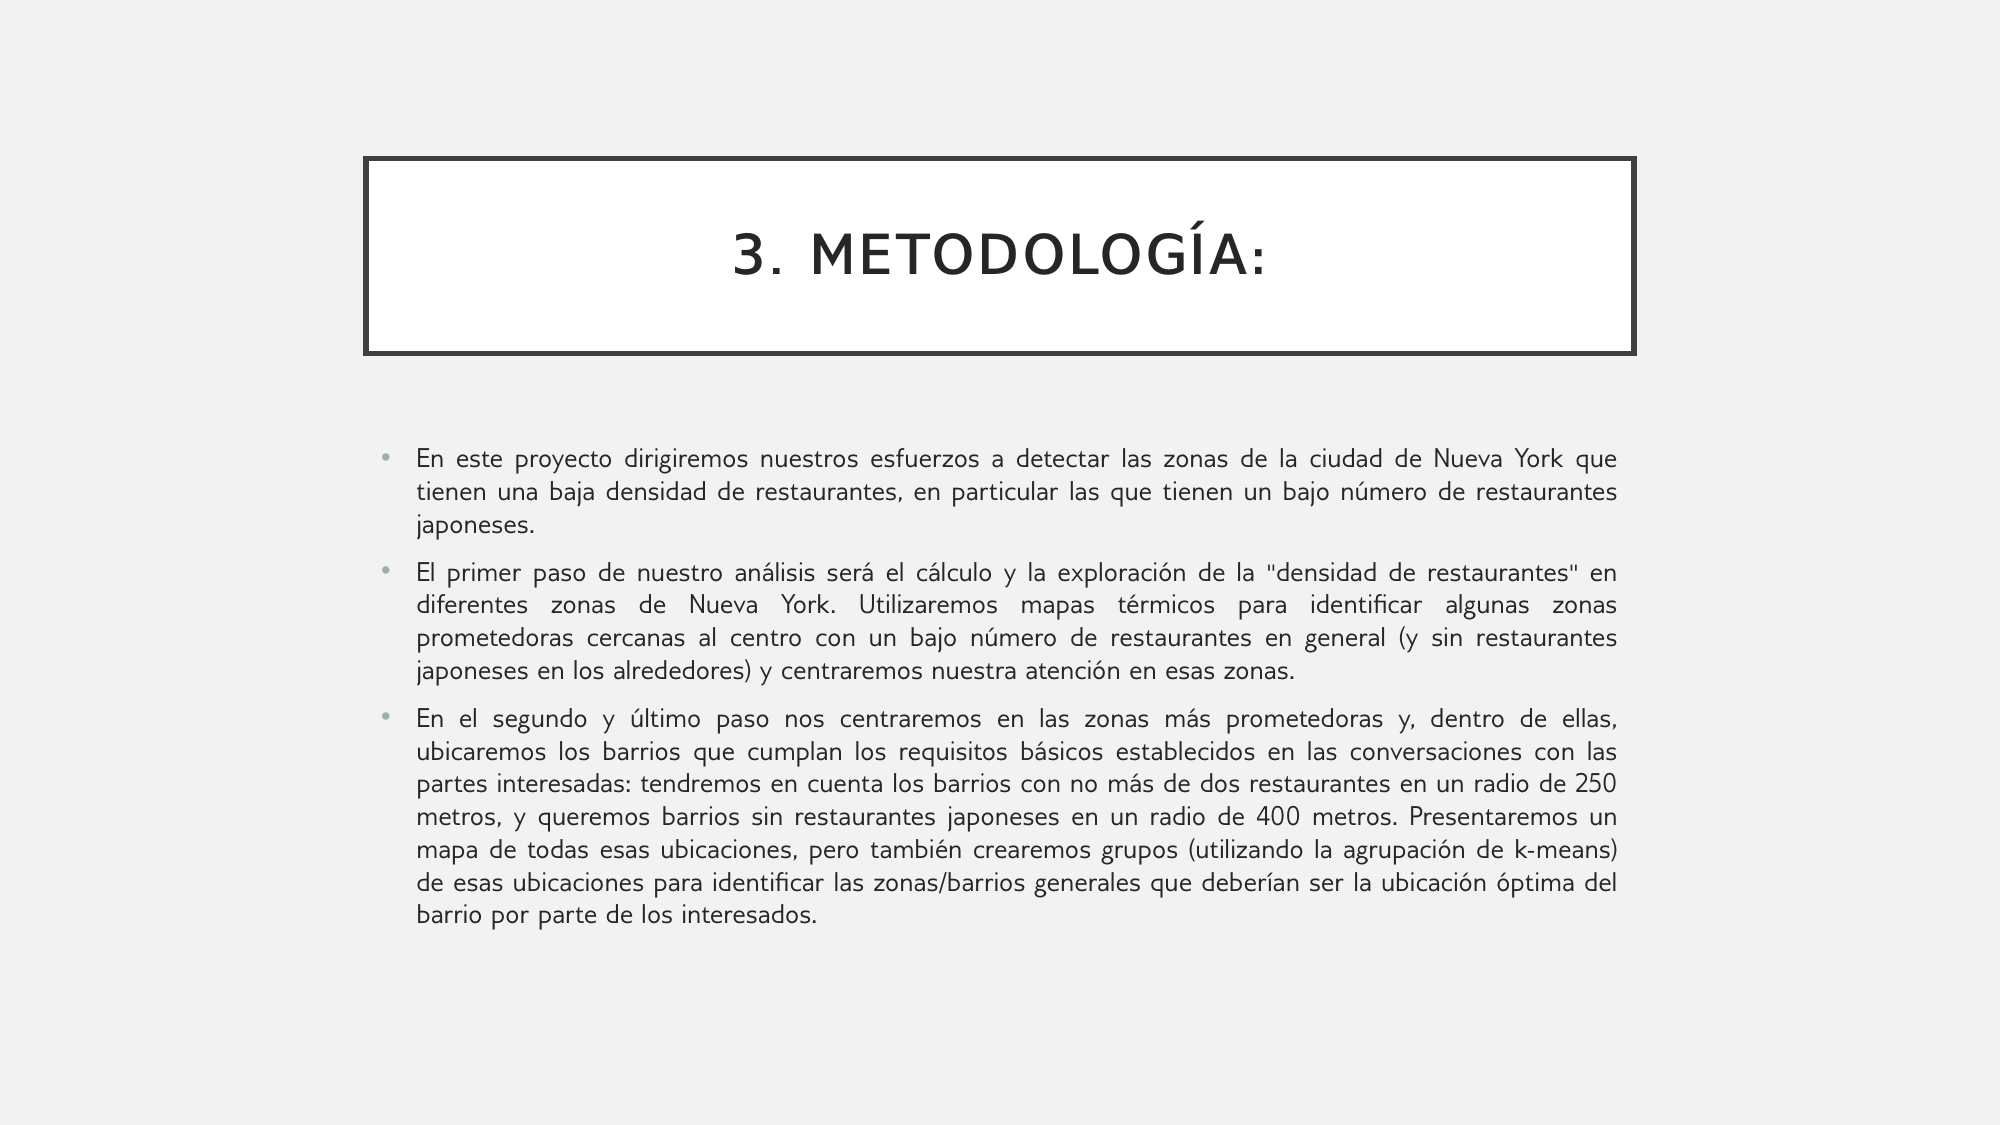

# 3. Metodología:
En este proyecto dirigiremos nuestros esfuerzos a detectar las zonas de la ciudad de Nueva York que tienen una baja densidad de restaurantes, en particular las que tienen un bajo número de restaurantes japoneses.
El primer paso de nuestro análisis será el cálculo y la exploración de la "densidad de restaurantes" en diferentes zonas de Nueva York. Utilizaremos mapas térmicos para identificar algunas zonas prometedoras cercanas al centro con un bajo número de restaurantes en general (y sin restaurantes japoneses en los alrededores) y centraremos nuestra atención en esas zonas.
En el segundo y último paso nos centraremos en las zonas más prometedoras y, dentro de ellas, ubicaremos los barrios que cumplan los requisitos básicos establecidos en las conversaciones con las partes interesadas: tendremos en cuenta los barrios con no más de dos restaurantes en un radio de 250 metros, y queremos barrios sin restaurantes japoneses en un radio de 400 metros. Presentaremos un mapa de todas esas ubicaciones, pero también crearemos grupos (utilizando la agrupación de k-means) de esas ubicaciones para identificar las zonas/barrios generales que deberían ser la ubicación óptima del barrio por parte de los interesados.